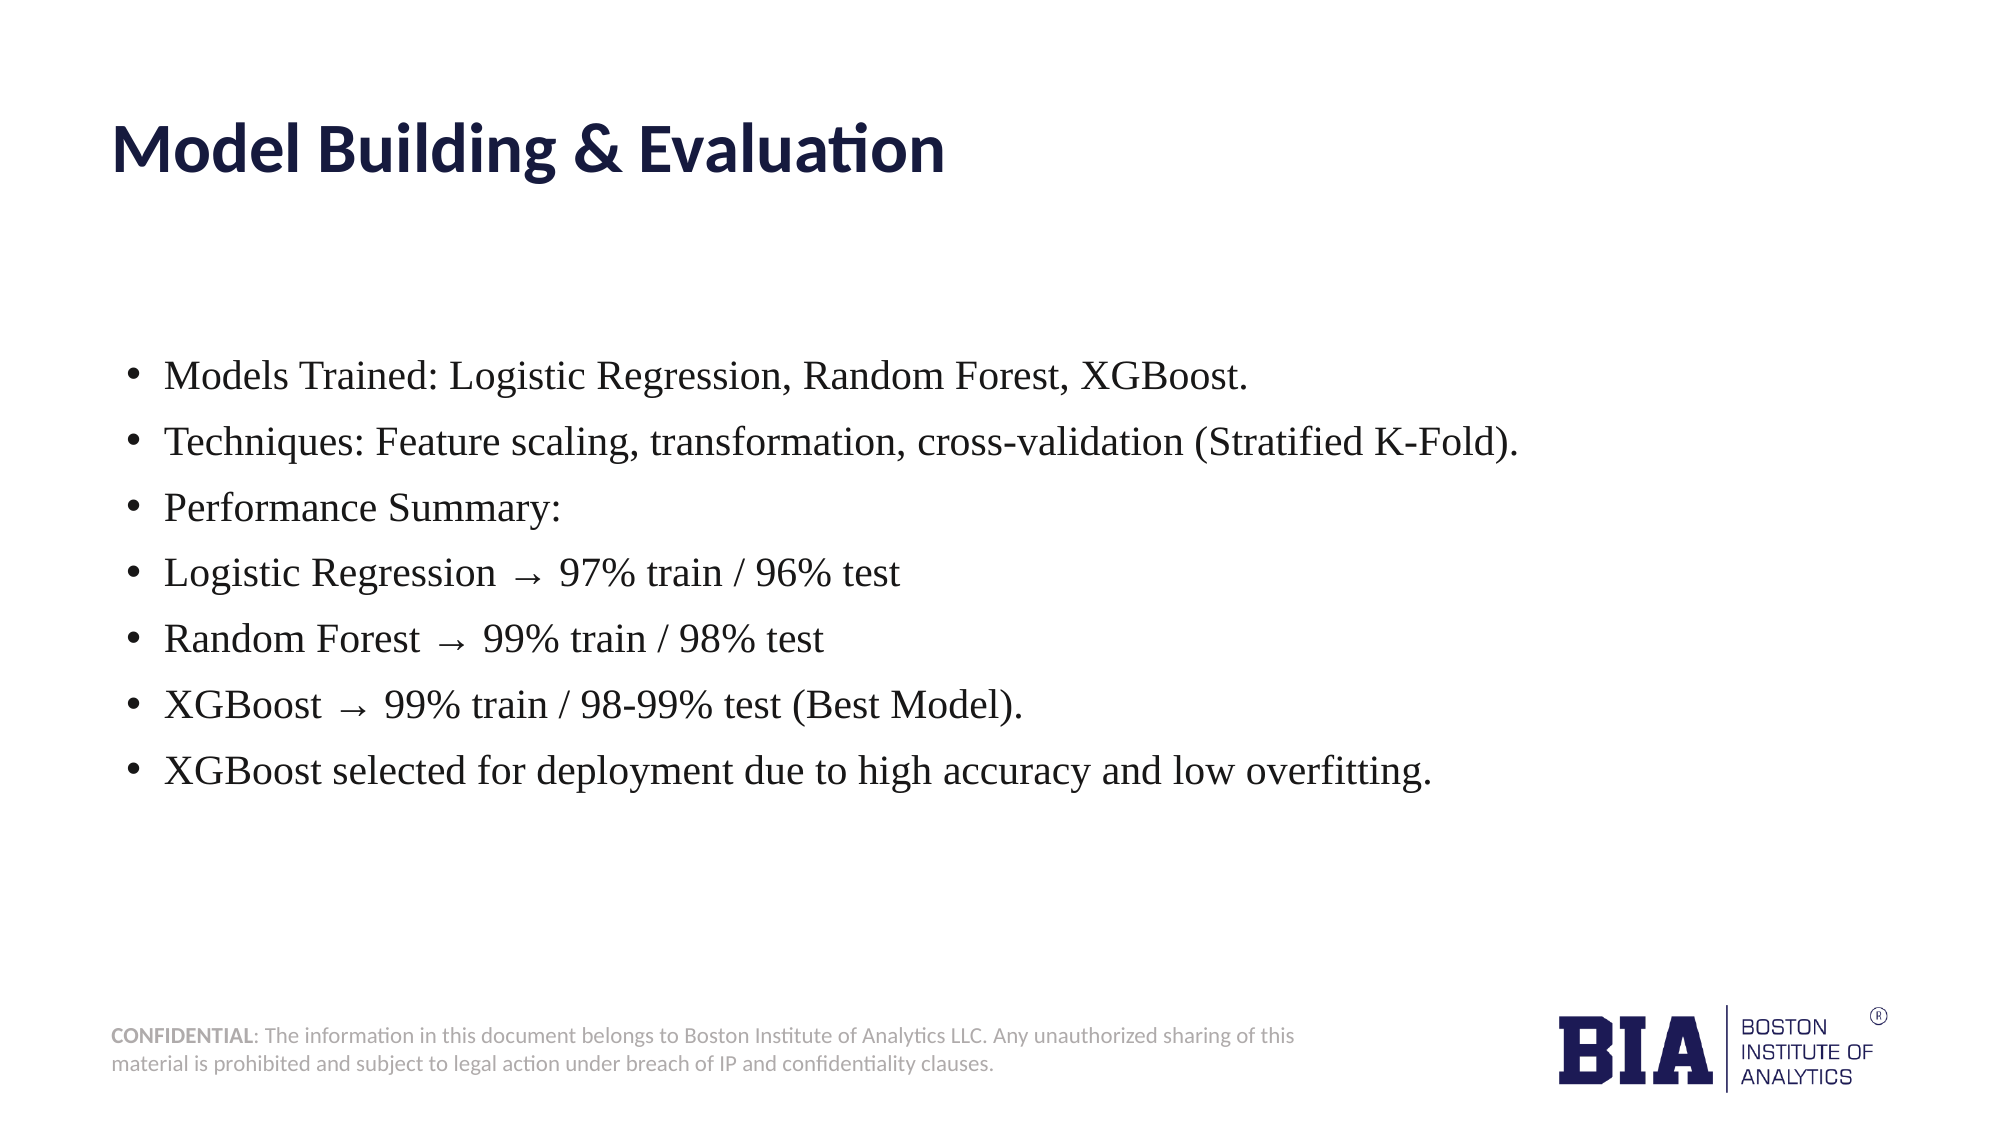

# Model Building & Evaluation

Models Trained: Logistic Regression, Random Forest, XGBoost.
Techniques: Feature scaling, transformation, cross-validation (Stratified K-Fold).
Performance Summary:
Logistic Regression → 97% train / 96% test
Random Forest → 99% train / 98% test
XGBoost → 99% train / 98-99% test (Best Model).
XGBoost selected for deployment due to high accuracy and low overfitting.